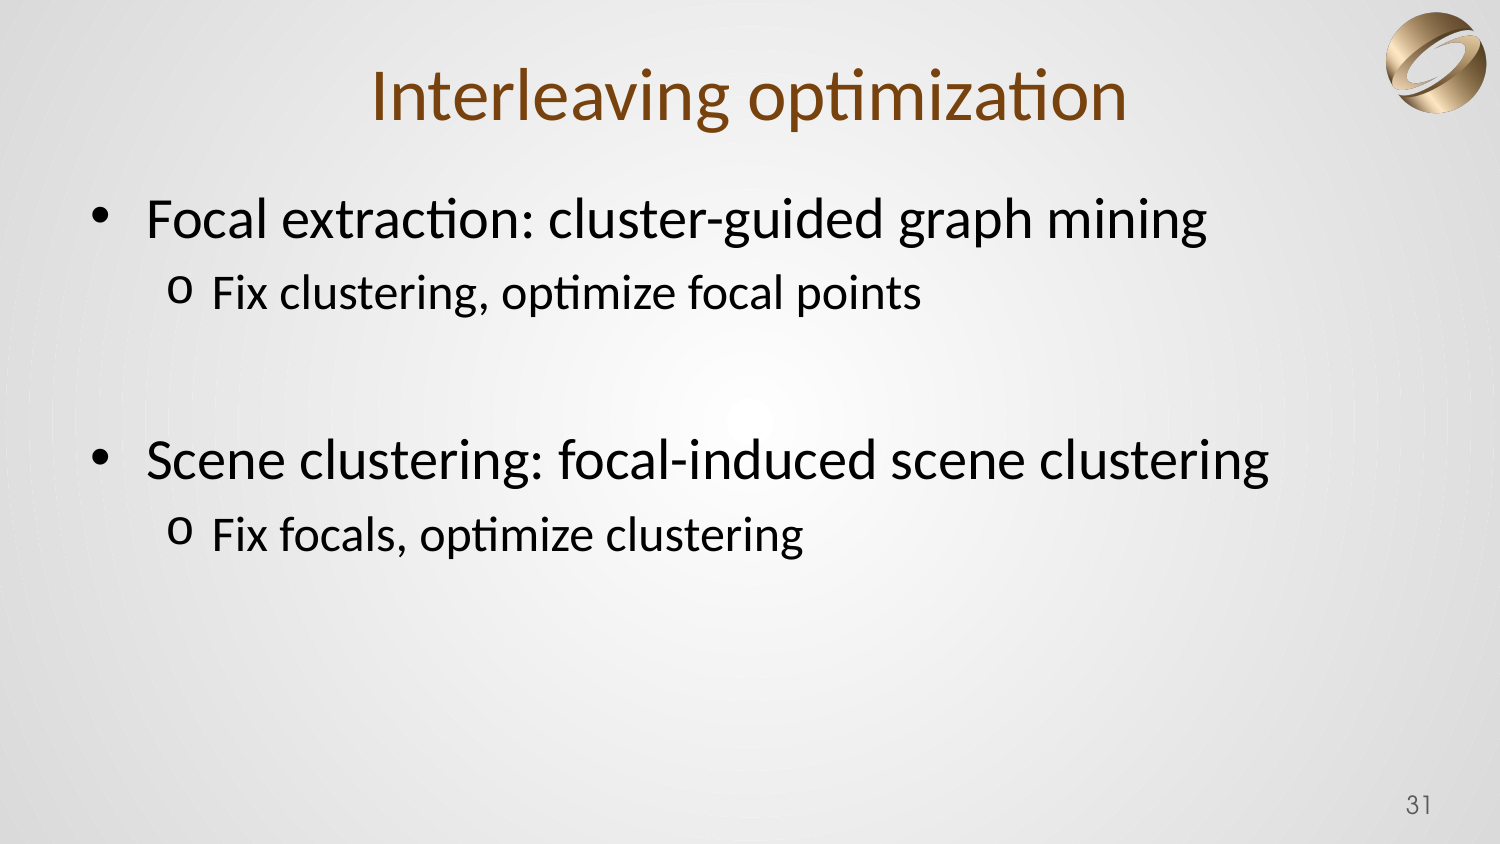

# Interleaving optimization
Focal extraction: cluster-guided graph mining
Fix clustering, optimize focal points

Scene clustering: focal-induced scene clustering
Fix focals, optimize clustering
31